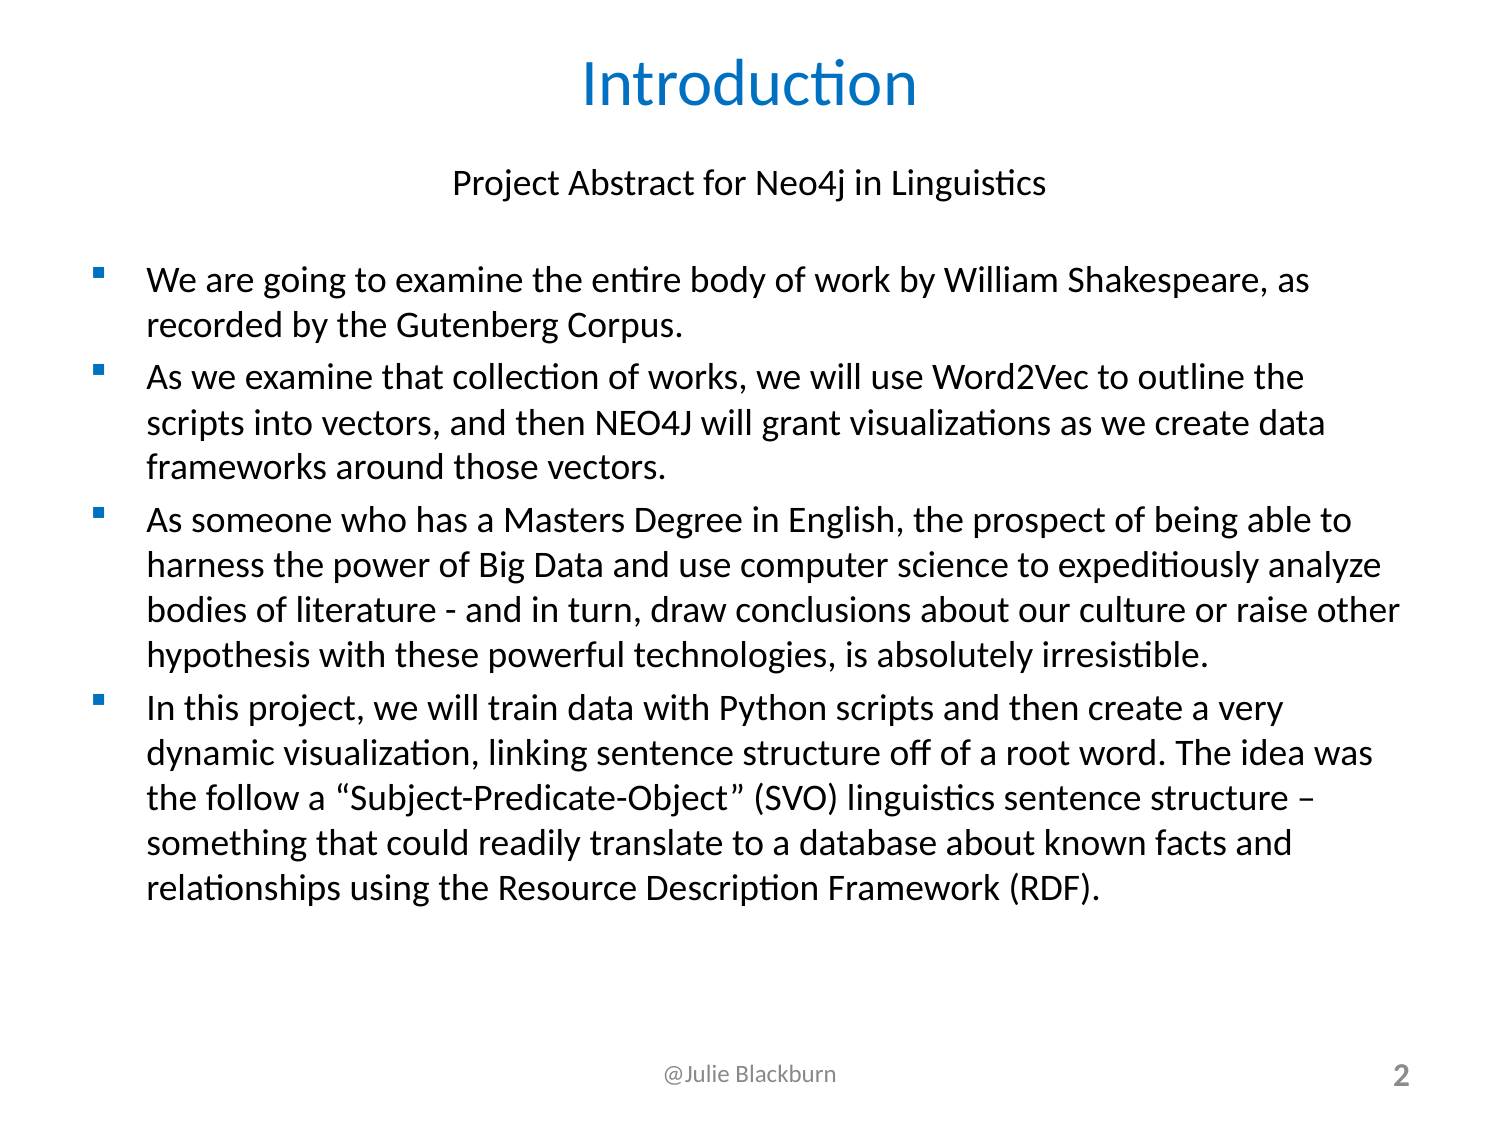

# Introduction
Project Abstract for Neo4j in Linguistics

We are going to examine the entire body of work by William Shakespeare, as recorded by the Gutenberg Corpus.
As we examine that collection of works, we will use Word2Vec to outline the scripts into vectors, and then NEO4J will grant visualizations as we create data frameworks around those vectors.
As someone who has a Masters Degree in English, the prospect of being able to harness the power of Big Data and use computer science to expeditiously analyze bodies of literature - and in turn, draw conclusions about our culture or raise other hypothesis with these powerful technologies, is absolutely irresistible.
In this project, we will train data with Python scripts and then create a very dynamic visualization, linking sentence structure off of a root word. The idea was the follow a “Subject-Predicate-Object” (SVO) linguistics sentence structure – something that could readily translate to a database about known facts and relationships using the Resource Description Framework (RDF).
@Julie Blackburn
2